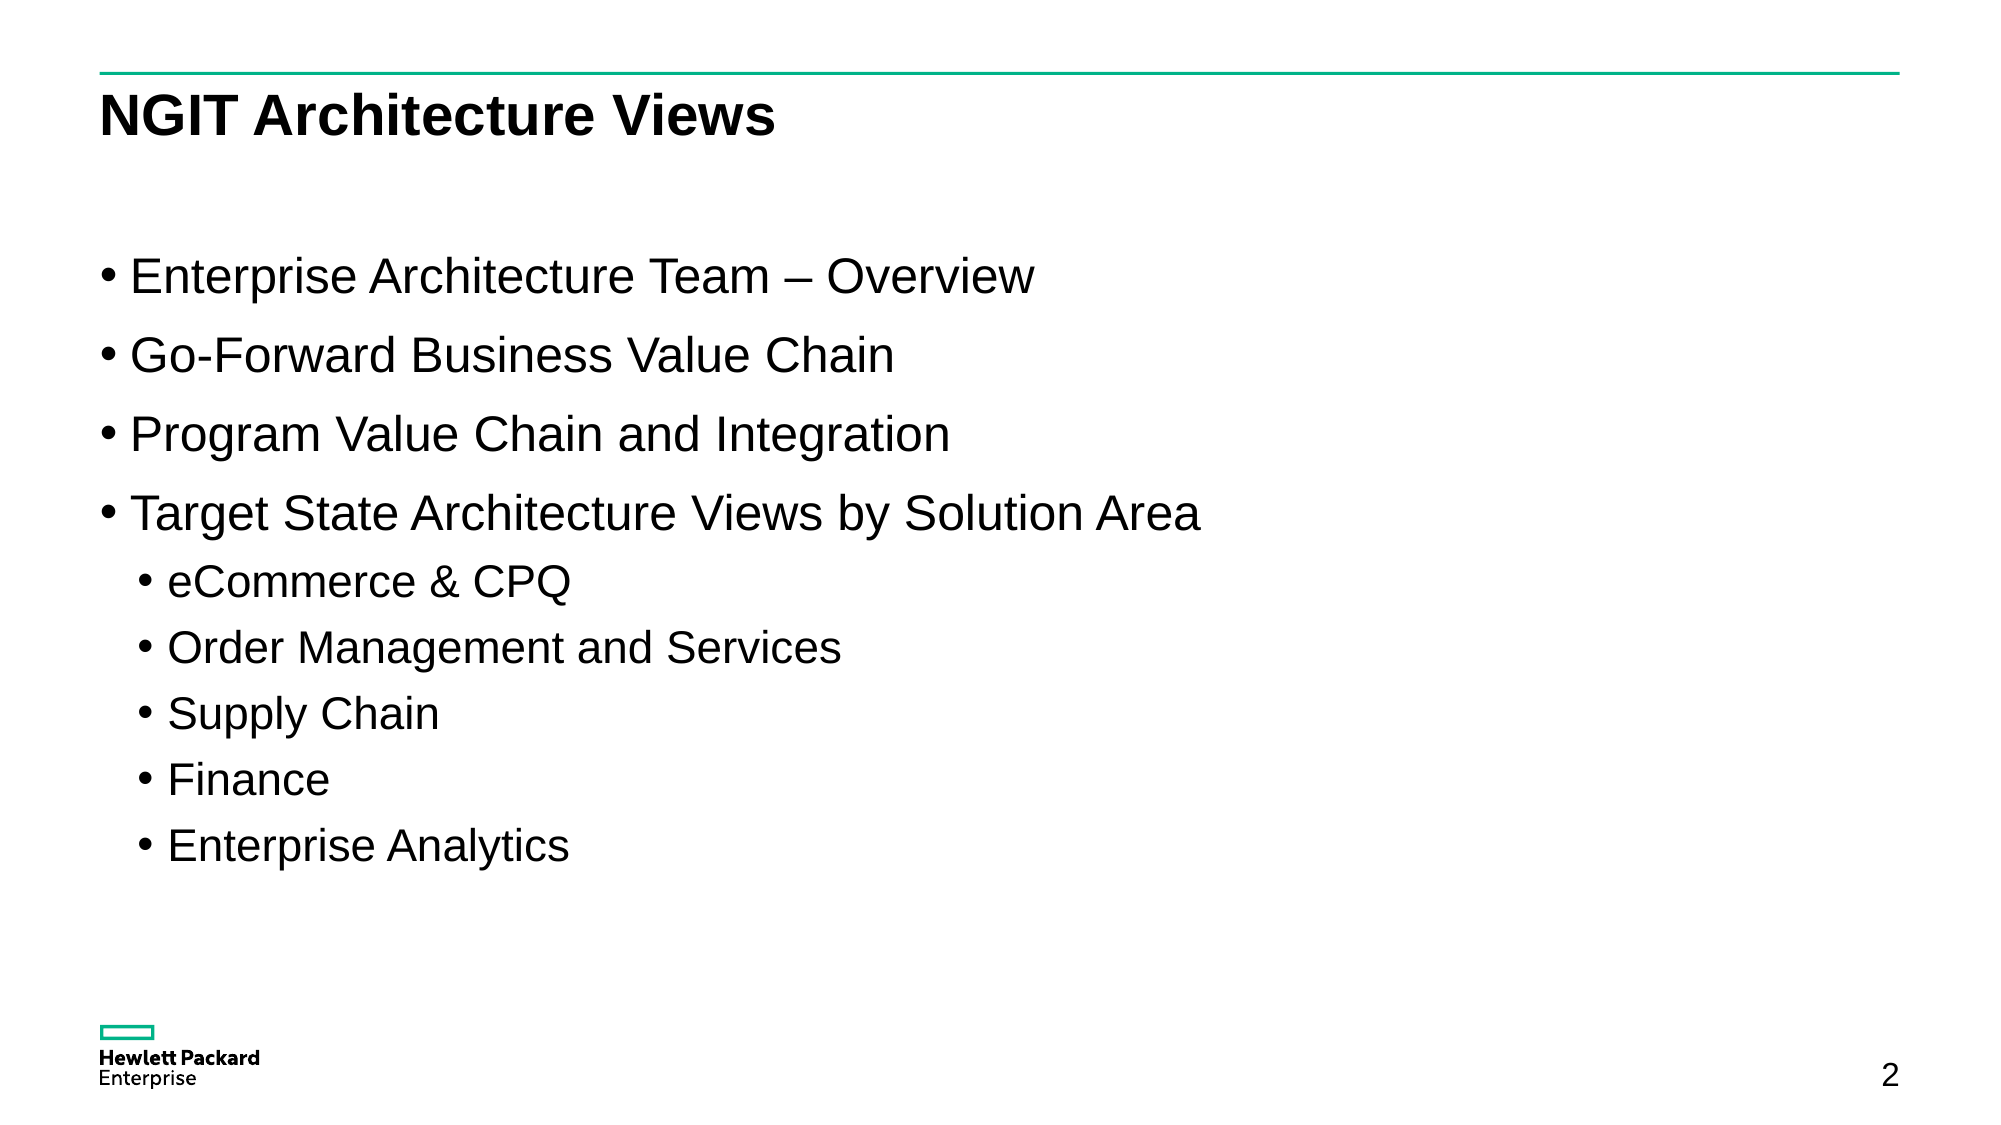

# NGIT Architecture Views
Enterprise Architecture Team – Overview
Go-Forward Business Value Chain
Program Value Chain and Integration
Target State Architecture Views by Solution Area
eCommerce & CPQ
Order Management and Services
Supply Chain
Finance
Enterprise Analytics
2